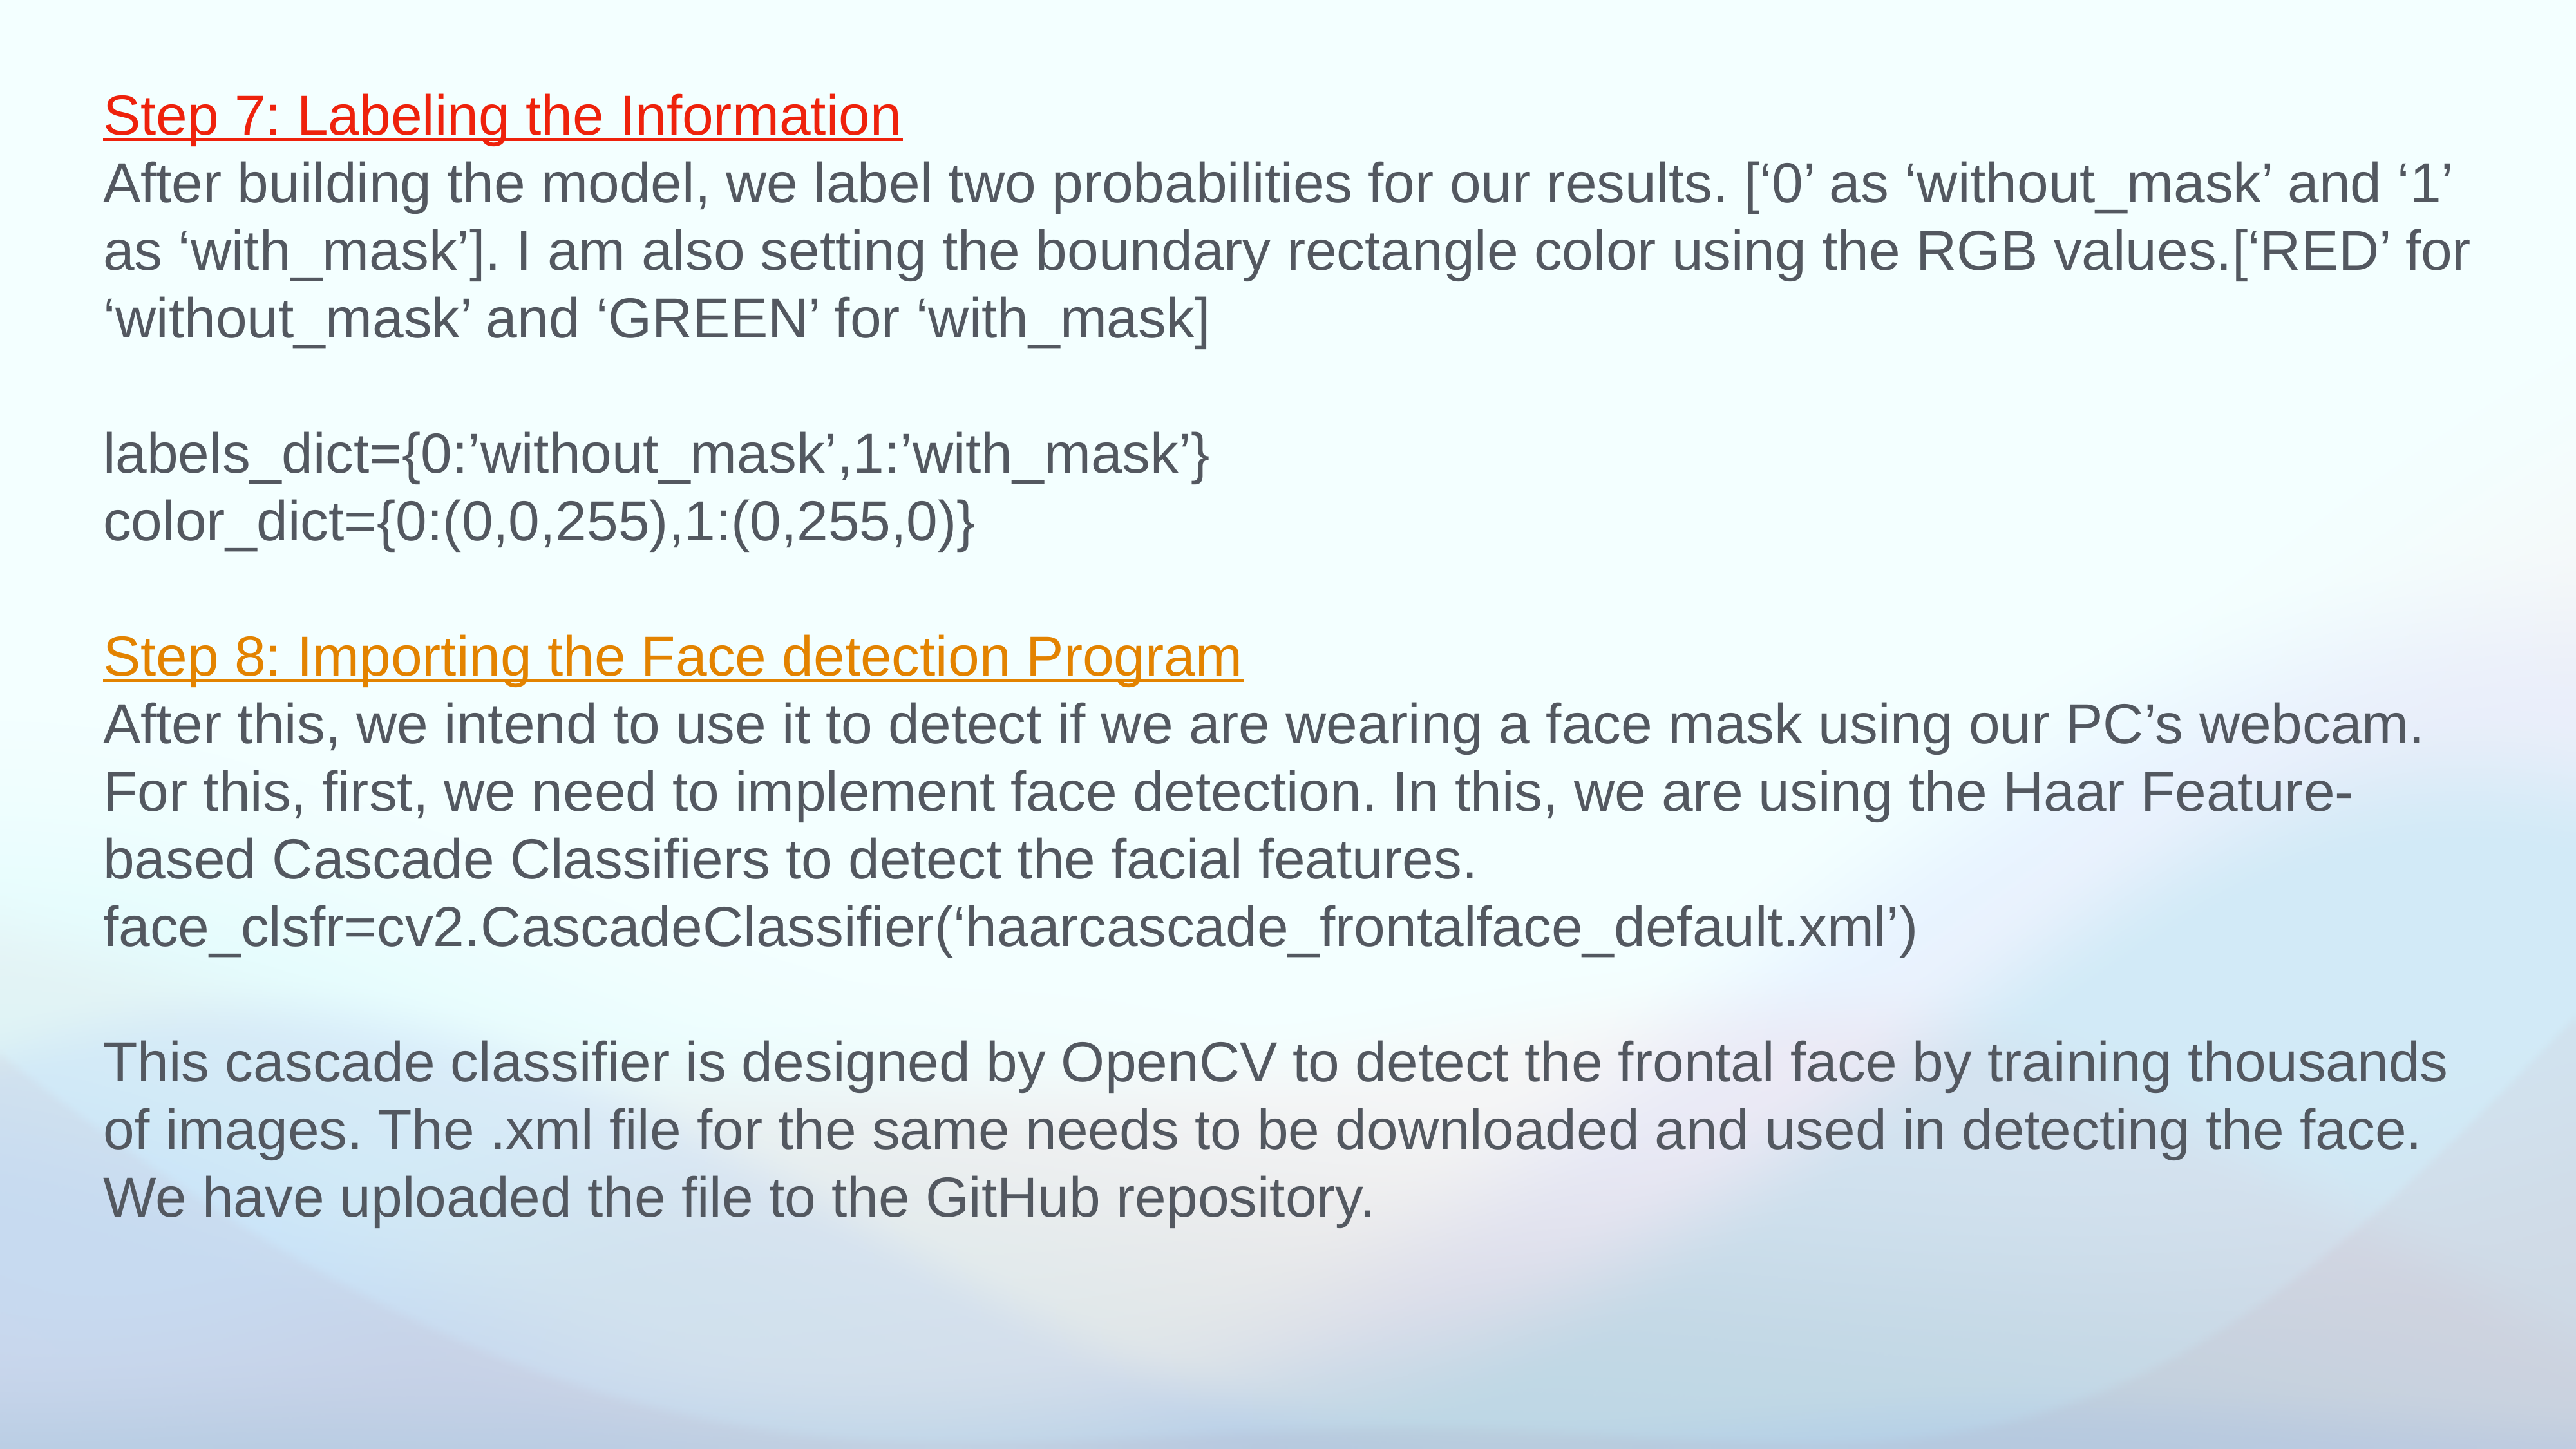

# Step 7: Labeling the Information
After building the model, we label two probabilities for our results. [‘0’ as ‘without_mask’ and ‘1’ as ‘with_mask’]. I am also setting the boundary rectangle color using the RGB values.[‘RED’ for ‘without_mask’ and ‘GREEN’ for ‘with_mask]

labels_dict={0:’without_mask’,1:’with_mask’} 
color_dict={0:(0,0,255),1:(0,255,0)}

Step 8: Importing the Face detection Program
After this, we intend to use it to detect if we are wearing a face mask using our PC’s webcam. For this, first, we need to implement face detection. In this, we are using the Haar Feature-based Cascade Classifiers to detect the facial features.
face_clsfr=cv2.CascadeClassifier(‘haarcascade_frontalface_default.xml’)

This cascade classifier is designed by OpenCV to detect the frontal face by training thousands of images. The .xml file for the same needs to be downloaded and used in detecting the face. We have uploaded the file to the GitHub repository.